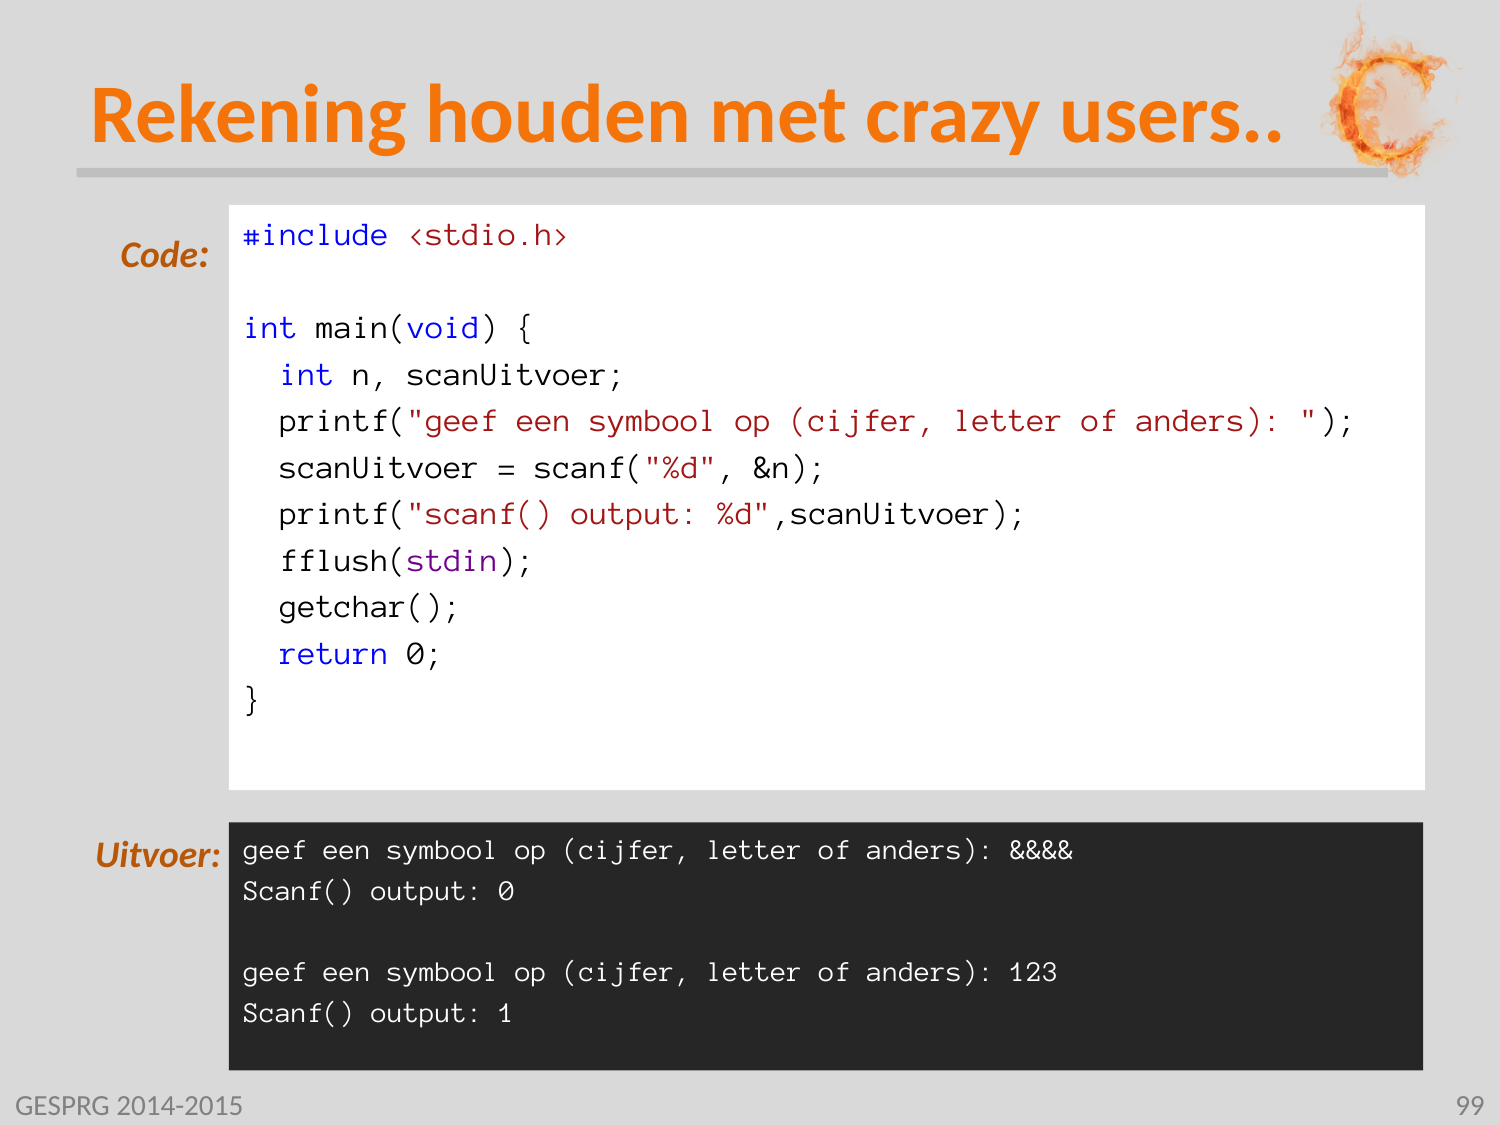

# Rekening houden met crazy users..
#include <stdio.h>

int main(void) {
  int n, scanUitvoer;
  printf("geef een symbool op (cijfer, letter of anders): ");
  scanUitvoer = scanf("%d", &n);
  printf("scanf() output: %d",scanUitvoer);
  fflush(stdin);
  getchar();
  return 0;
}

geef een symbool op (cijfer, letter of anders): &&&&
Scanf() output: 0

geef een symbool op (cijfer, letter of anders): 123
Scanf() output: 1

GESPRG 2014-2015
99